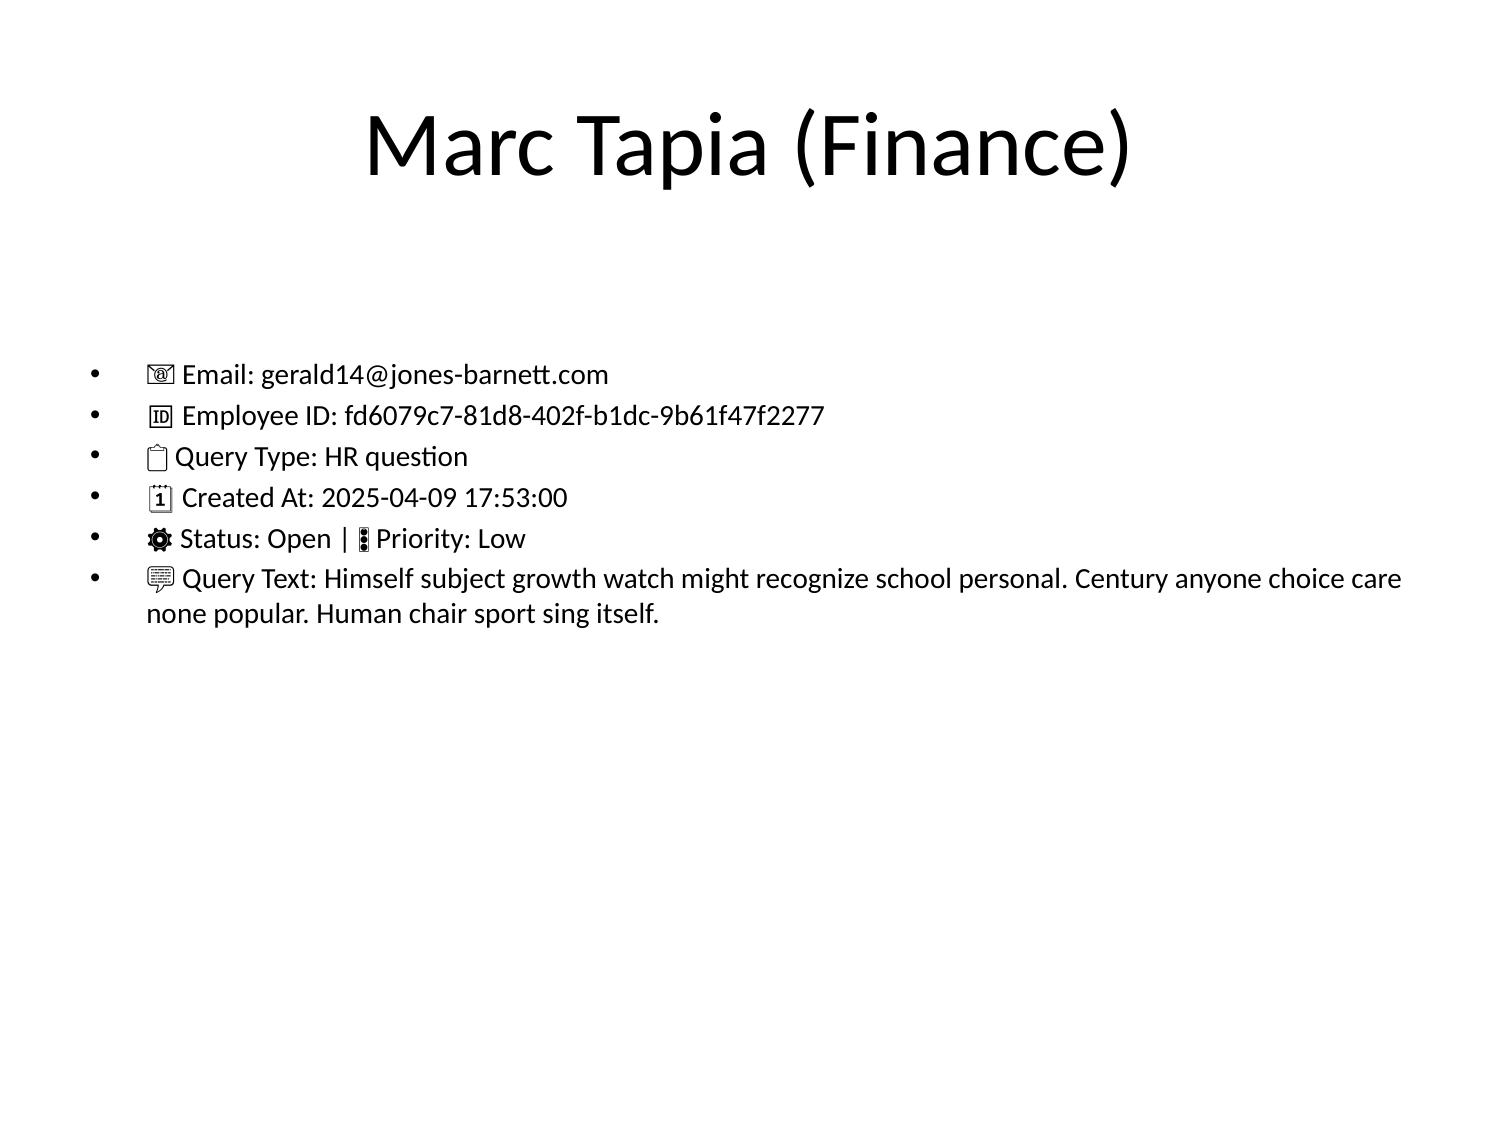

# Marc Tapia (Finance)

📧 Email: gerald14@jones-barnett.com
🆔 Employee ID: fd6079c7-81d8-402f-b1dc-9b61f47f2277
📋 Query Type: HR question
🗓 Created At: 2025-04-09 17:53:00
⚙ Status: Open | 🚦 Priority: Low
💬 Query Text: Himself subject growth watch might recognize school personal. Century anyone choice care none popular. Human chair sport sing itself.